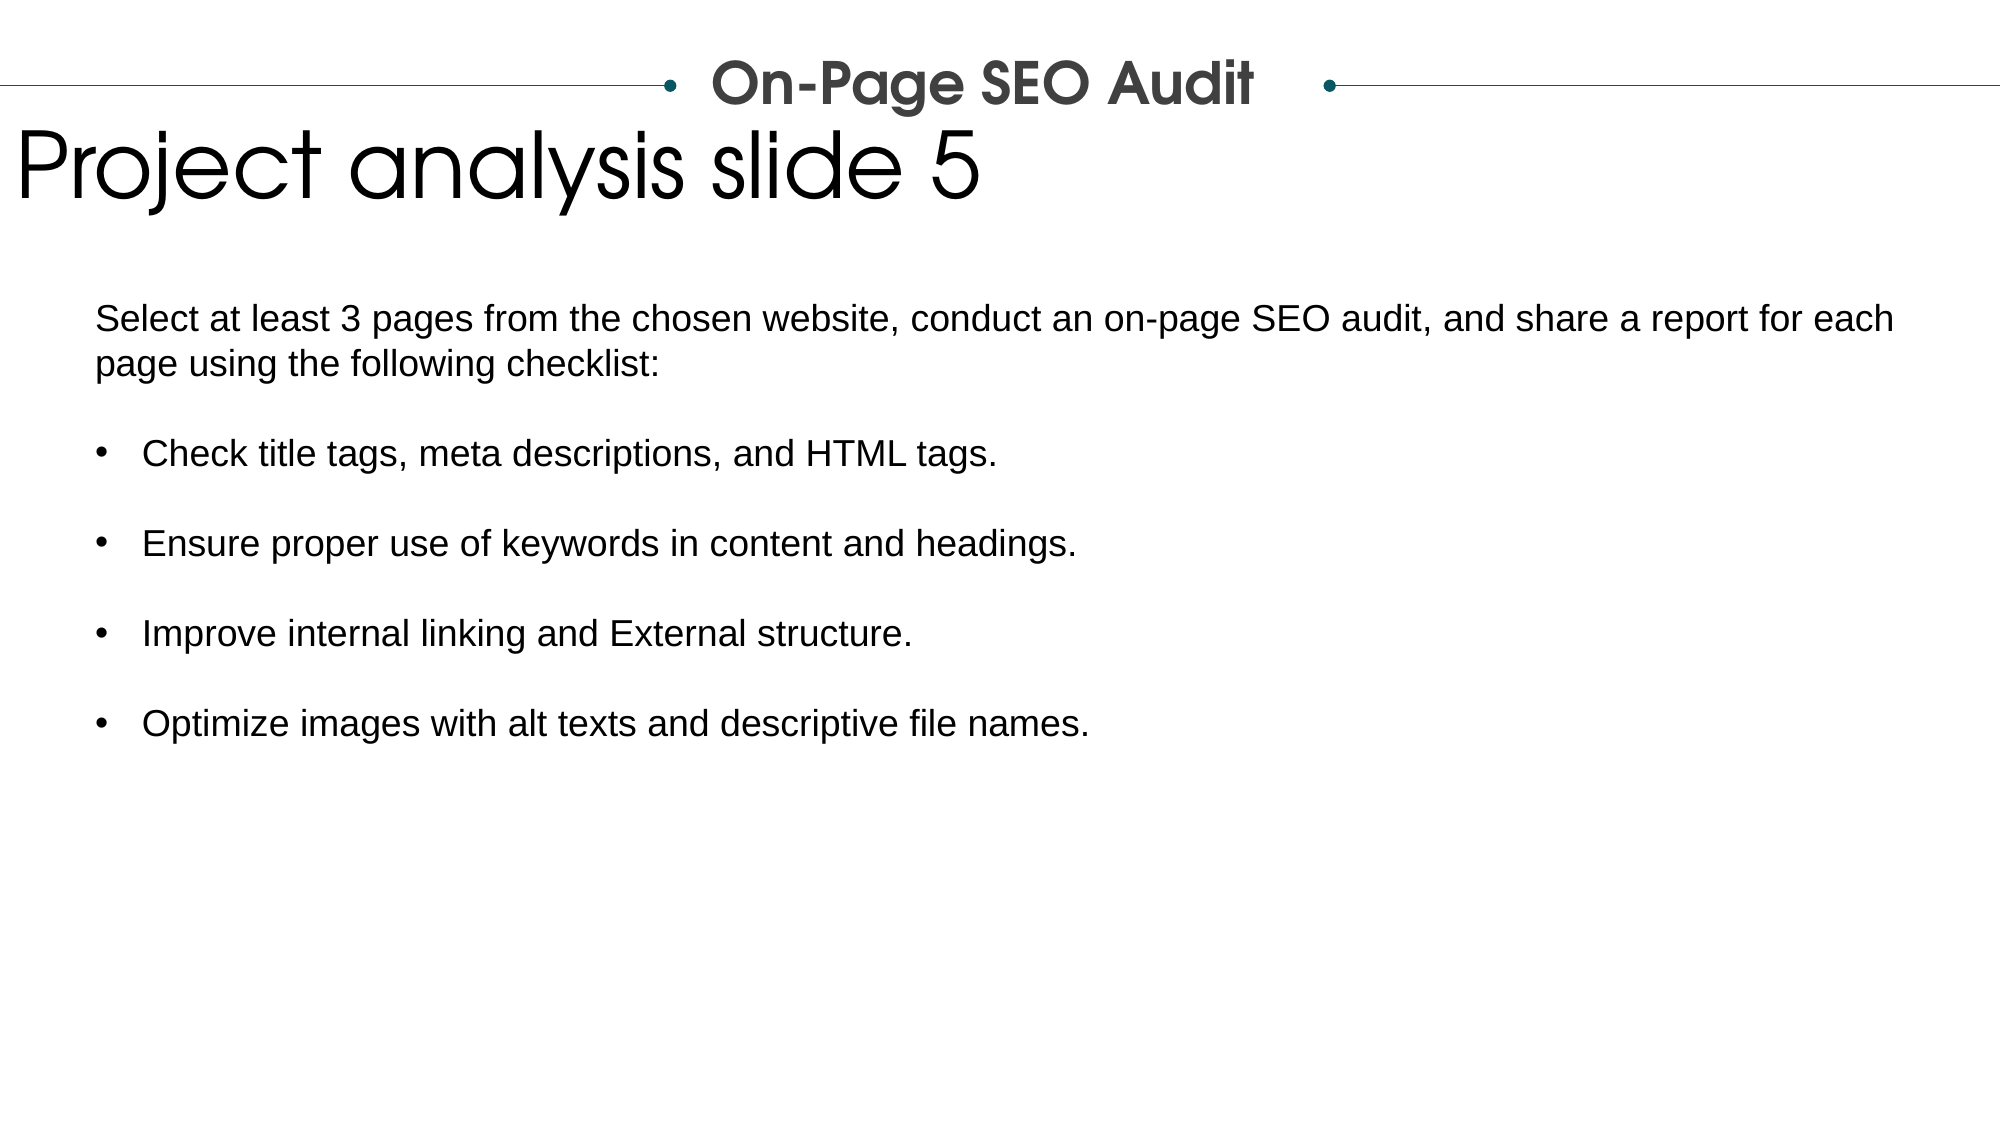

On-Page SEO Audit
Project analysis slide 5
Select at least 3 pages from the chosen website, conduct an on-page SEO audit, and share a report for each page using the following checklist:

Check title tags, meta descriptions, and HTML tags.

Ensure proper use of keywords in content and headings.

Improve internal linking and External structure.

Optimize images with alt texts and descriptive file names.